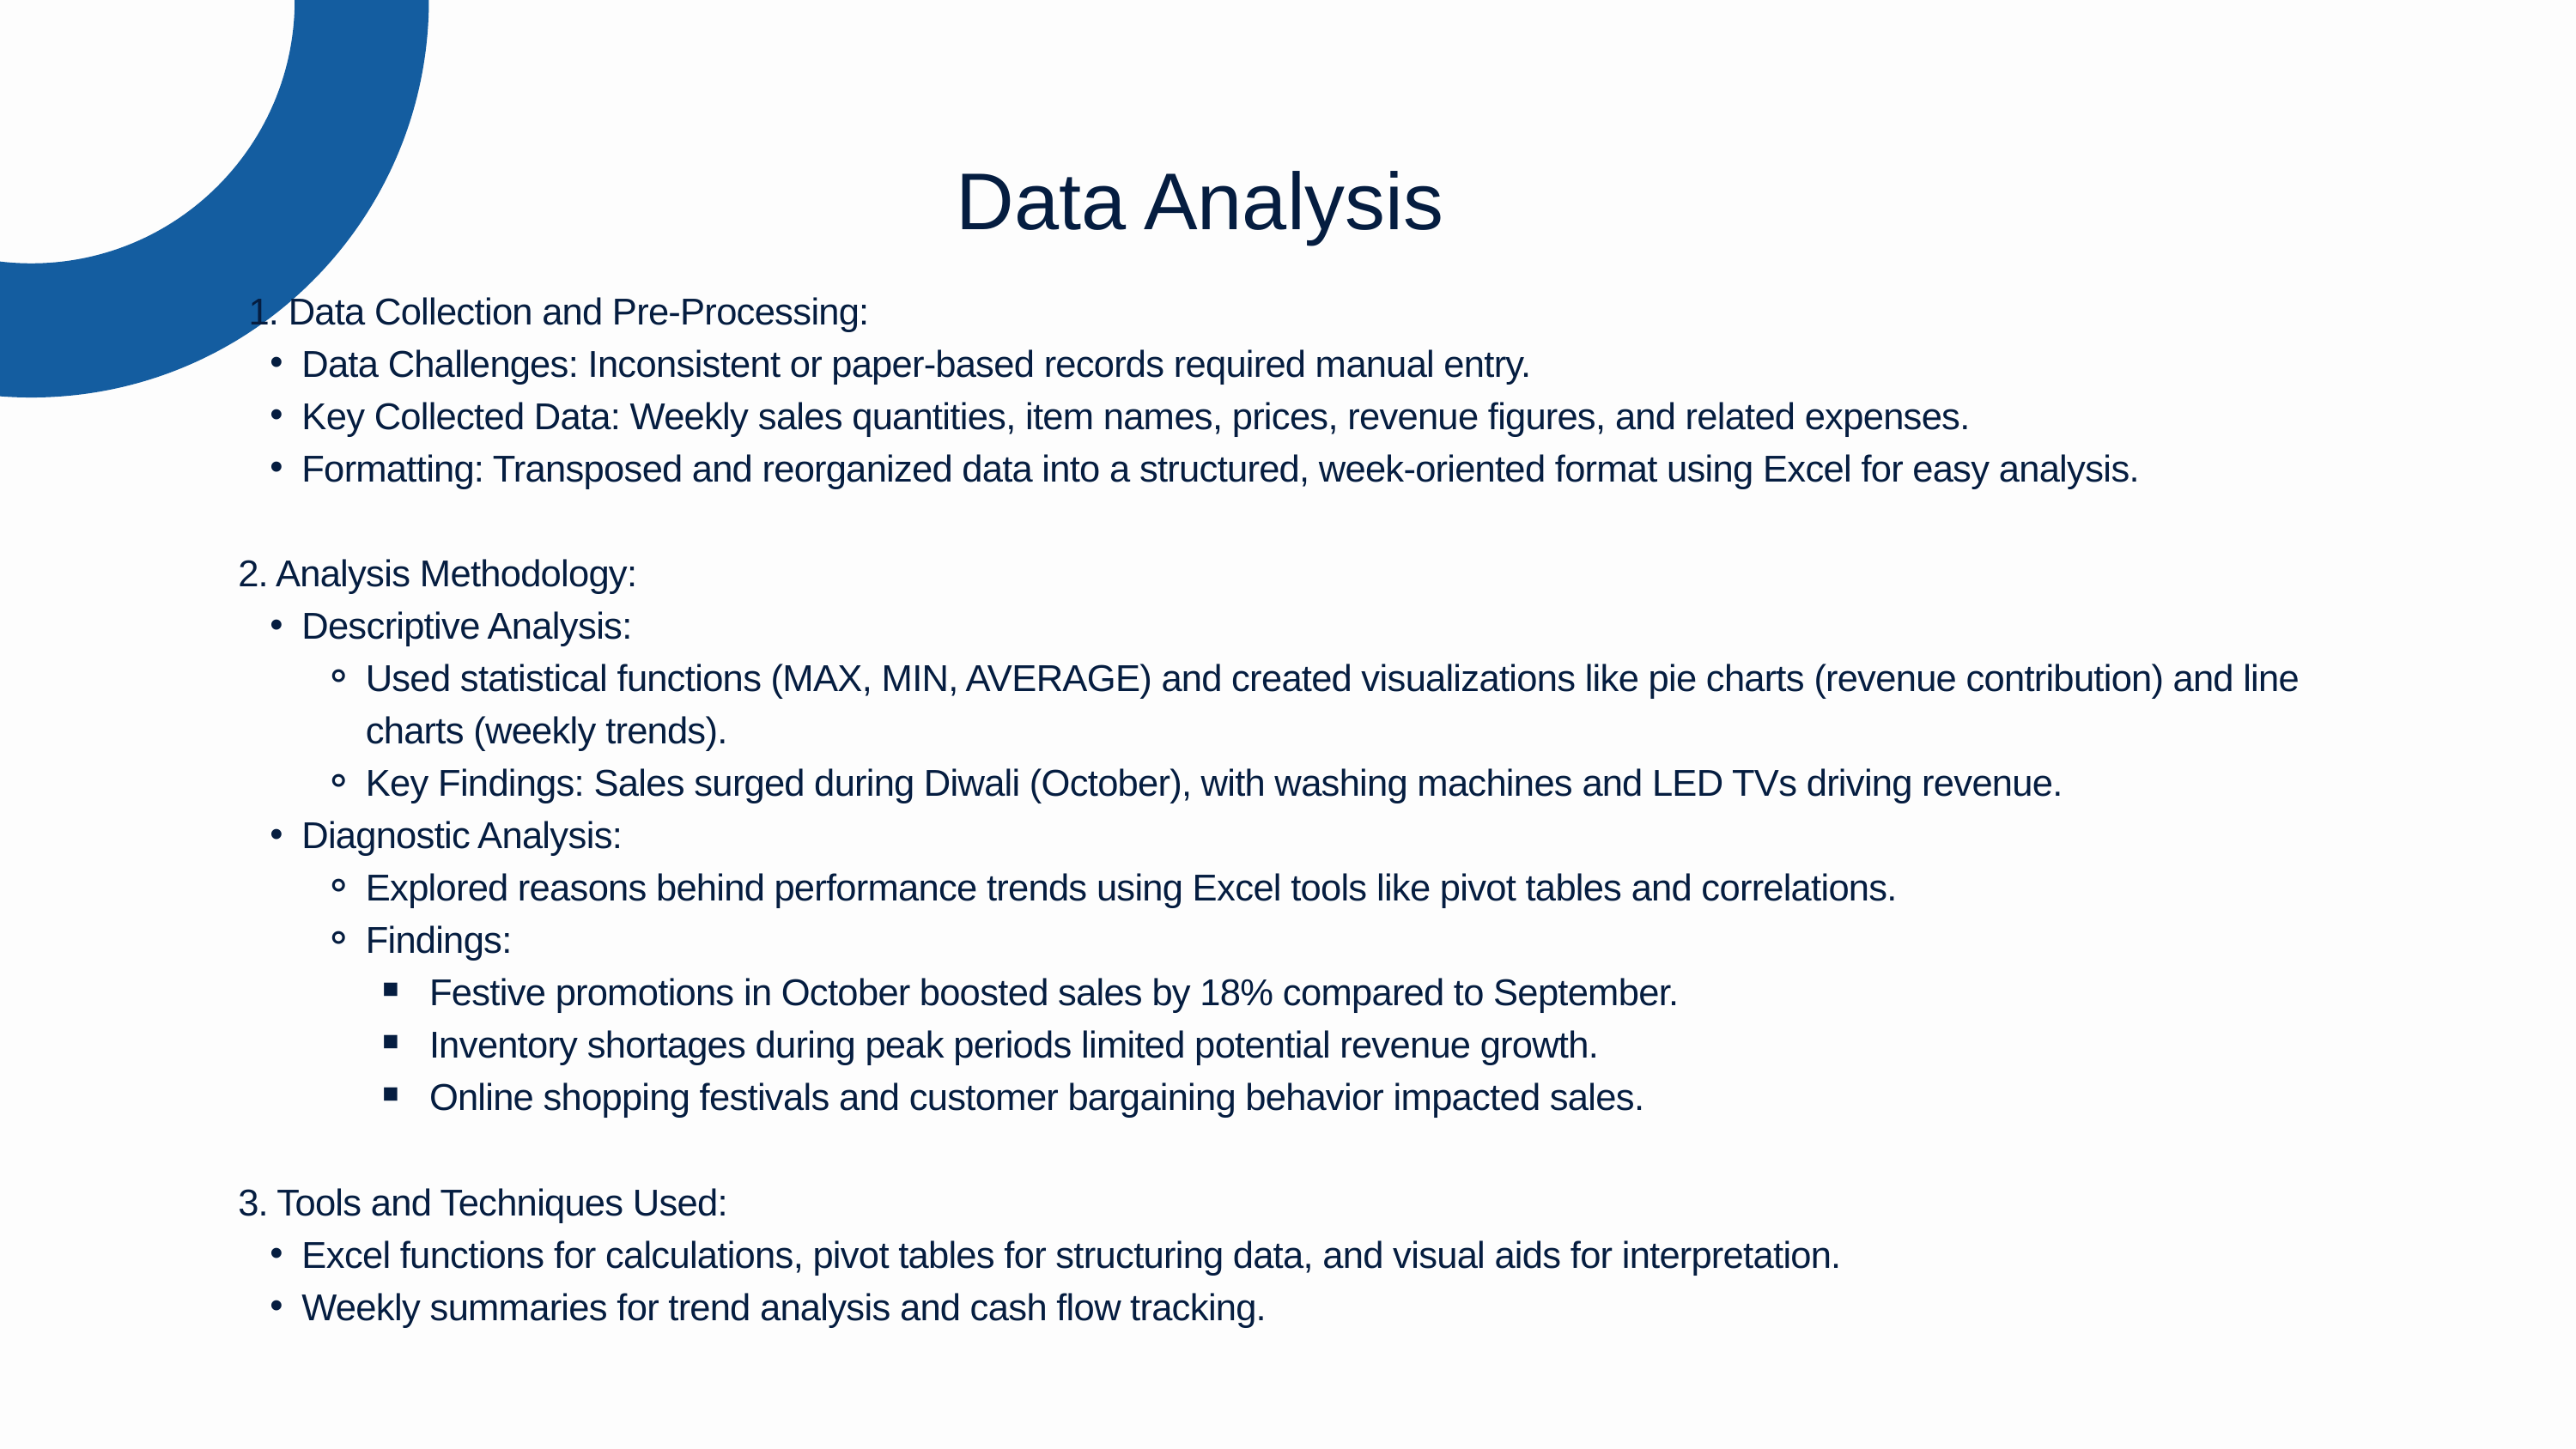

Data Analysis
 1. Data Collection and Pre-Processing:
Data Challenges: Inconsistent or paper-based records required manual entry.
Key Collected Data: Weekly sales quantities, item names, prices, revenue figures, and related expenses.
Formatting: Transposed and reorganized data into a structured, week-oriented format using Excel for easy analysis.

2. Analysis Methodology:
Descriptive Analysis:
Used statistical functions (MAX, MIN, AVERAGE) and created visualizations like pie charts (revenue contribution) and line charts (weekly trends).
Key Findings: Sales surged during Diwali (October), with washing machines and LED TVs driving revenue.
Diagnostic Analysis:
Explored reasons behind performance trends using Excel tools like pivot tables and correlations.
Findings:
Festive promotions in October boosted sales by 18% compared to September.
Inventory shortages during peak periods limited potential revenue growth.
Online shopping festivals and customer bargaining behavior impacted sales.

3. Tools and Techniques Used:
Excel functions for calculations, pivot tables for structuring data, and visual aids for interpretation.
Weekly summaries for trend analysis and cash flow tracking.